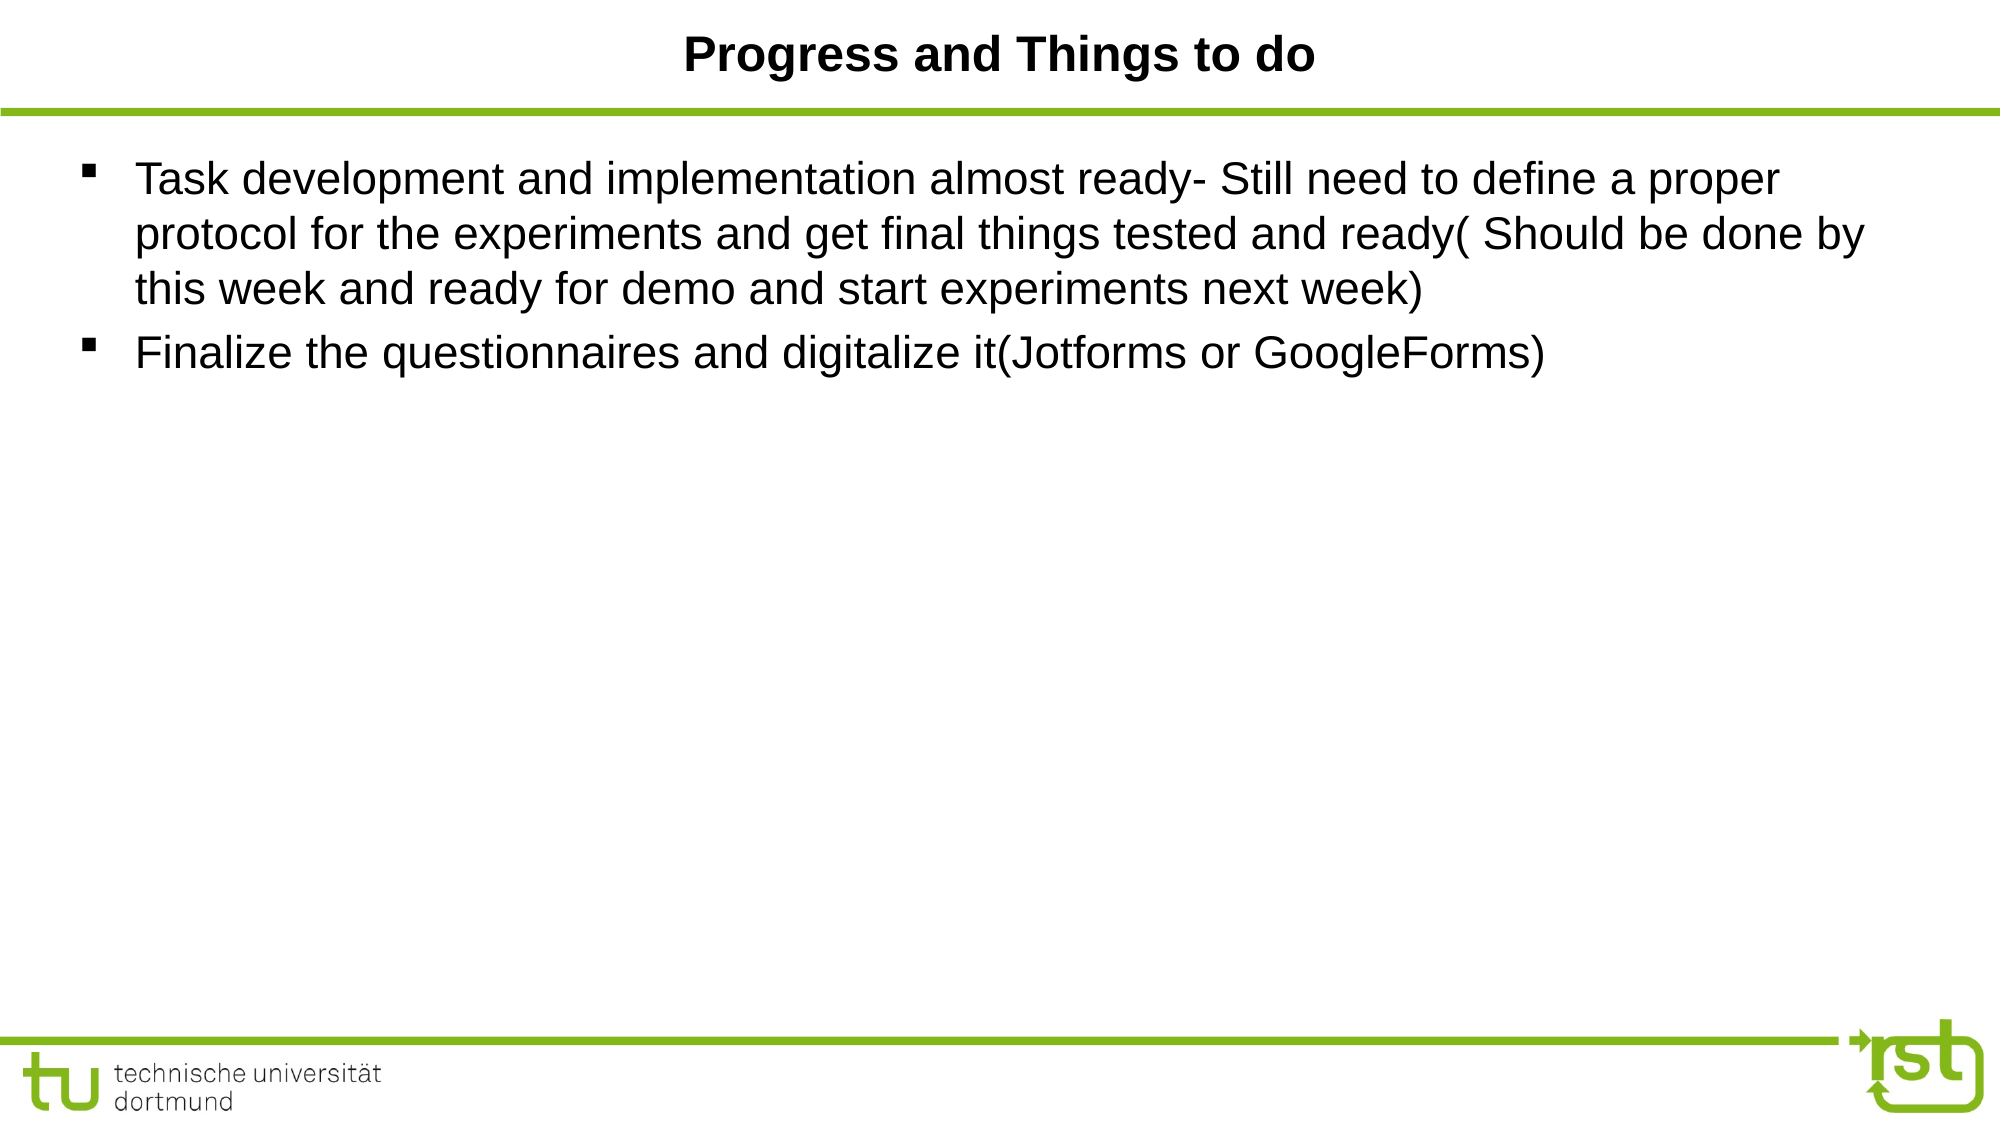

# Progress and Things to do
Task development and implementation almost ready- Still need to define a proper protocol for the experiments and get final things tested and ready( Should be done by this week and ready for demo and start experiments next week)
Finalize the questionnaires and digitalize it(Jotforms or GoogleForms)